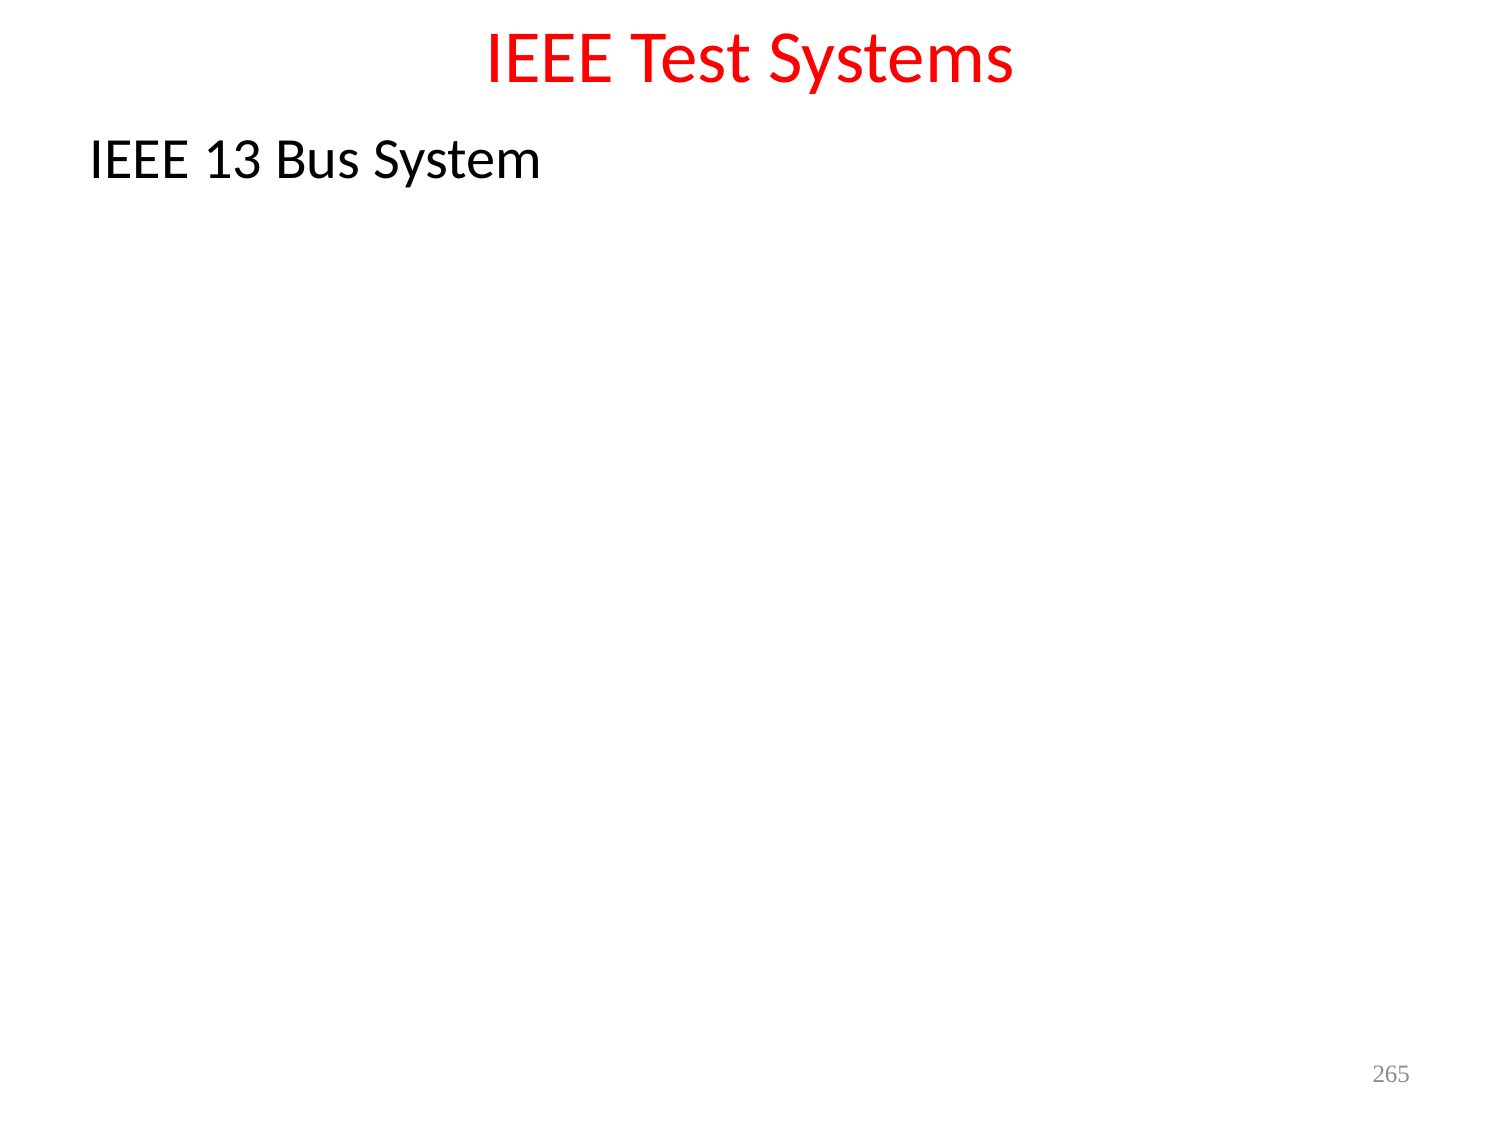

IEEE Test Systems
IEEE 13 Bus System

265